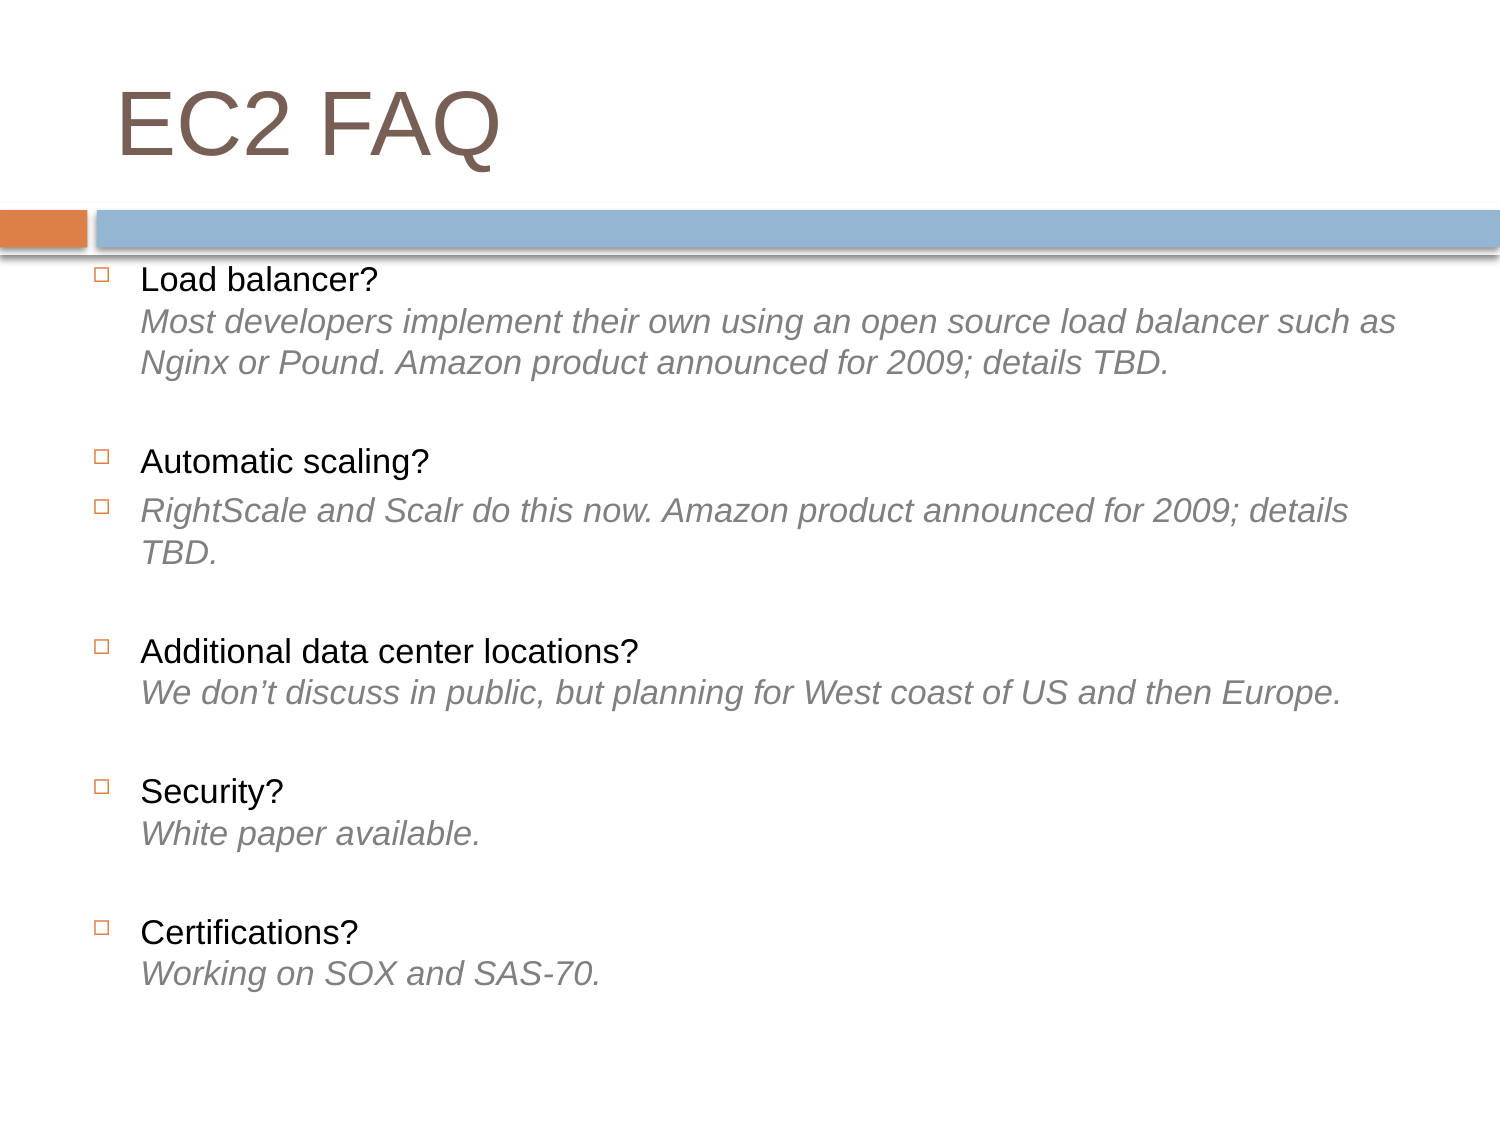

# EC2 FAQ
Load balancer?
Most developers implement their own using an open source load balancer such as Nginx or Pound. Amazon product announced for 2009; details TBD.

Automatic scaling?
RightScale and Scalr do this now. Amazon product announced for 2009; details TBD.

Additional data center locations?
We don’t discuss in public, but planning for West coast of US and then Europe.

Security?
White paper available.

Certifications?
Working on SOX and SAS-70.